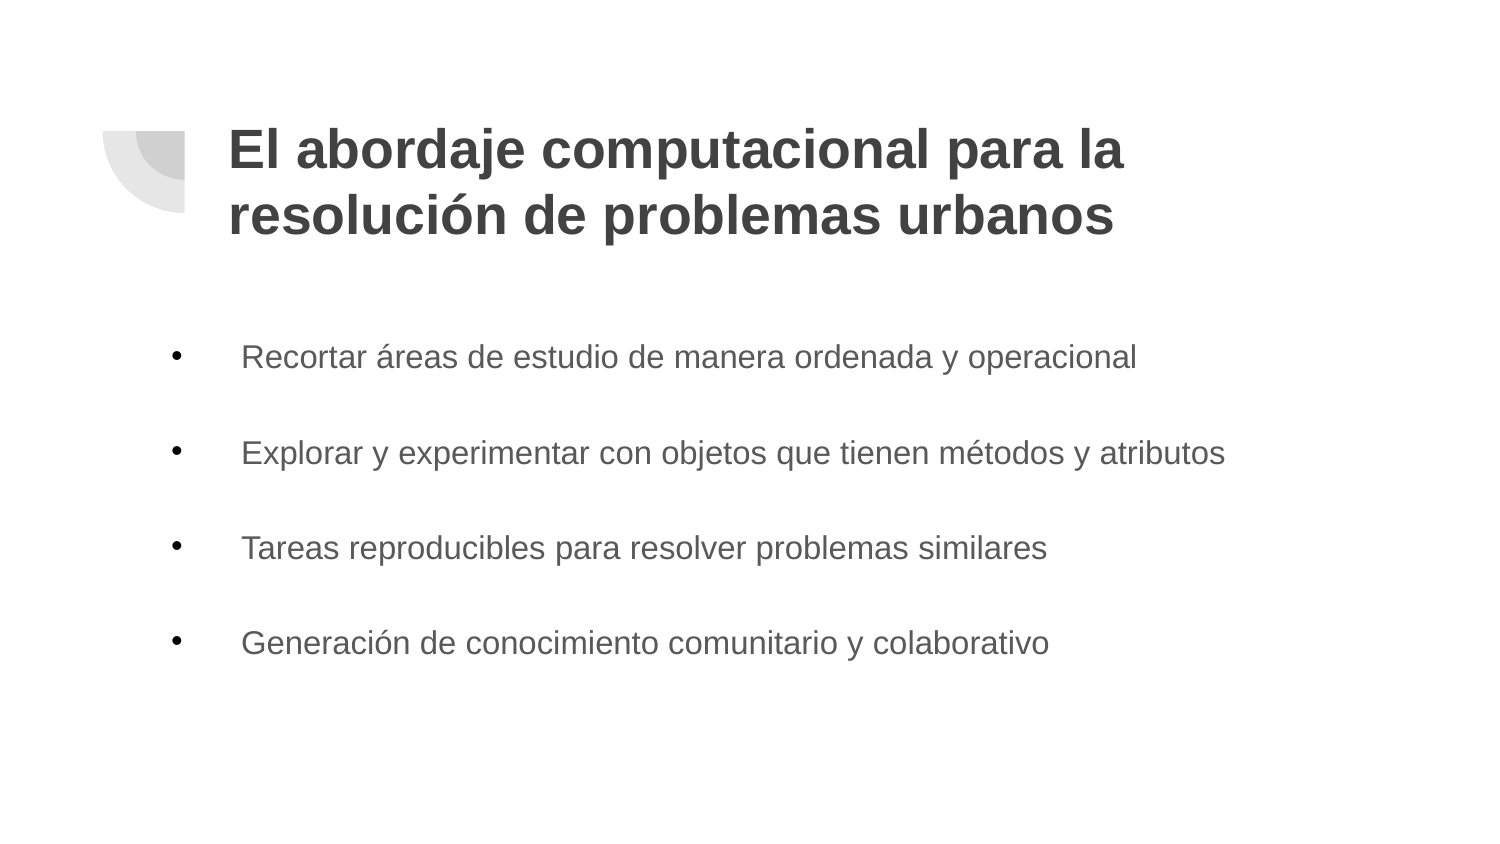

# El abordaje computacional para la resolución de problemas urbanos

Recortar áreas de estudio de manera ordenada y operacional

Explorar y experimentar con objetos que tienen métodos y atributos

Tareas reproducibles para resolver problemas similares

Generación de conocimiento comunitario y colaborativo